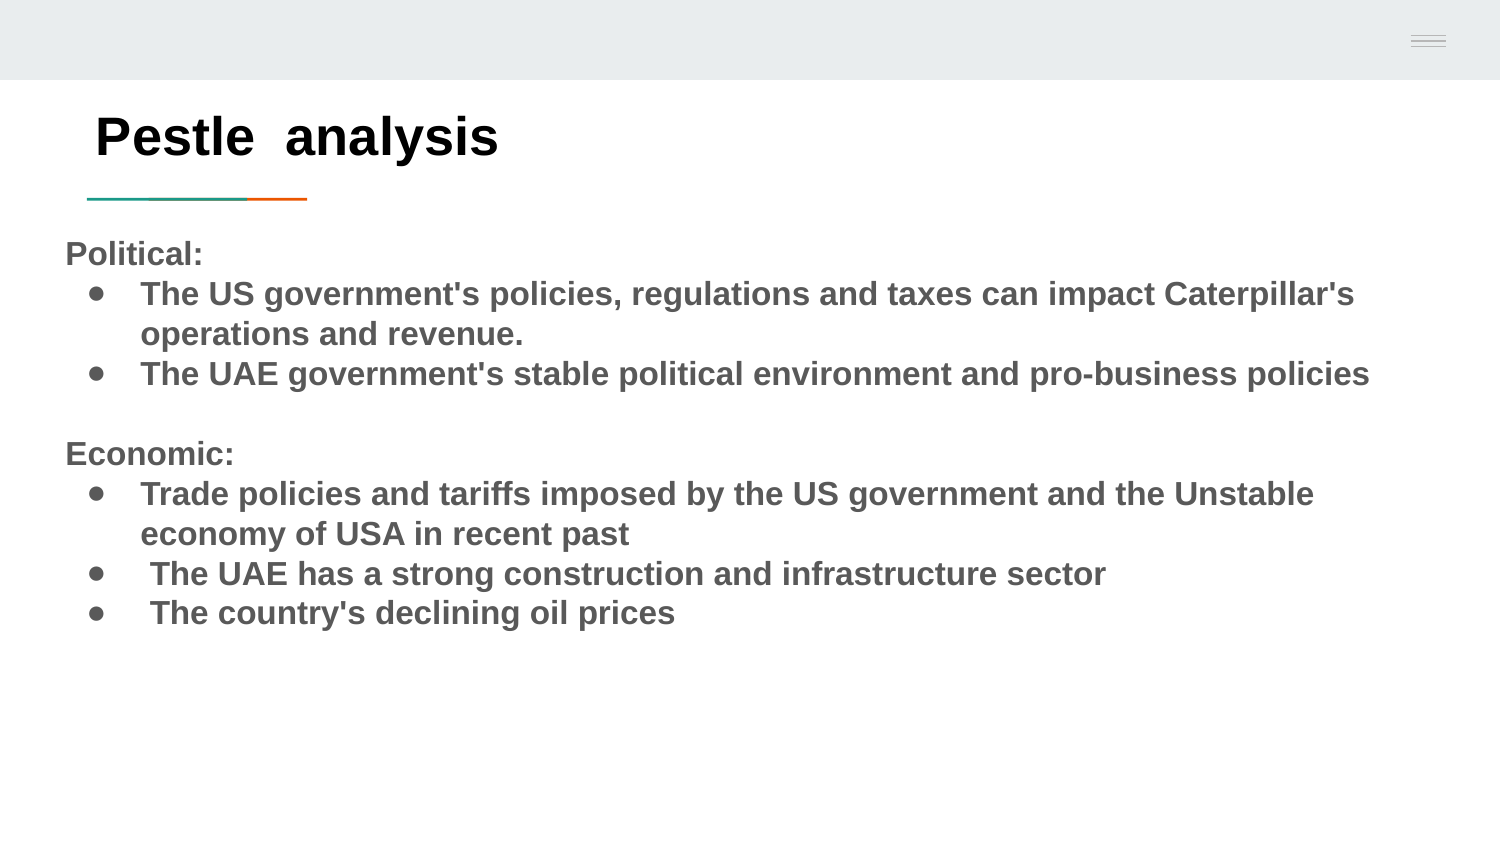

# Pestle  analysis
Political:
The US government's policies, regulations and taxes can impact Caterpillar's operations and revenue.
The UAE government's stable political environment and pro-business policies

Economic:
Trade policies and tariffs imposed by the US government and the Unstable economy of USA in recent past
 The UAE has a strong construction and infrastructure sector
 The country's declining oil prices